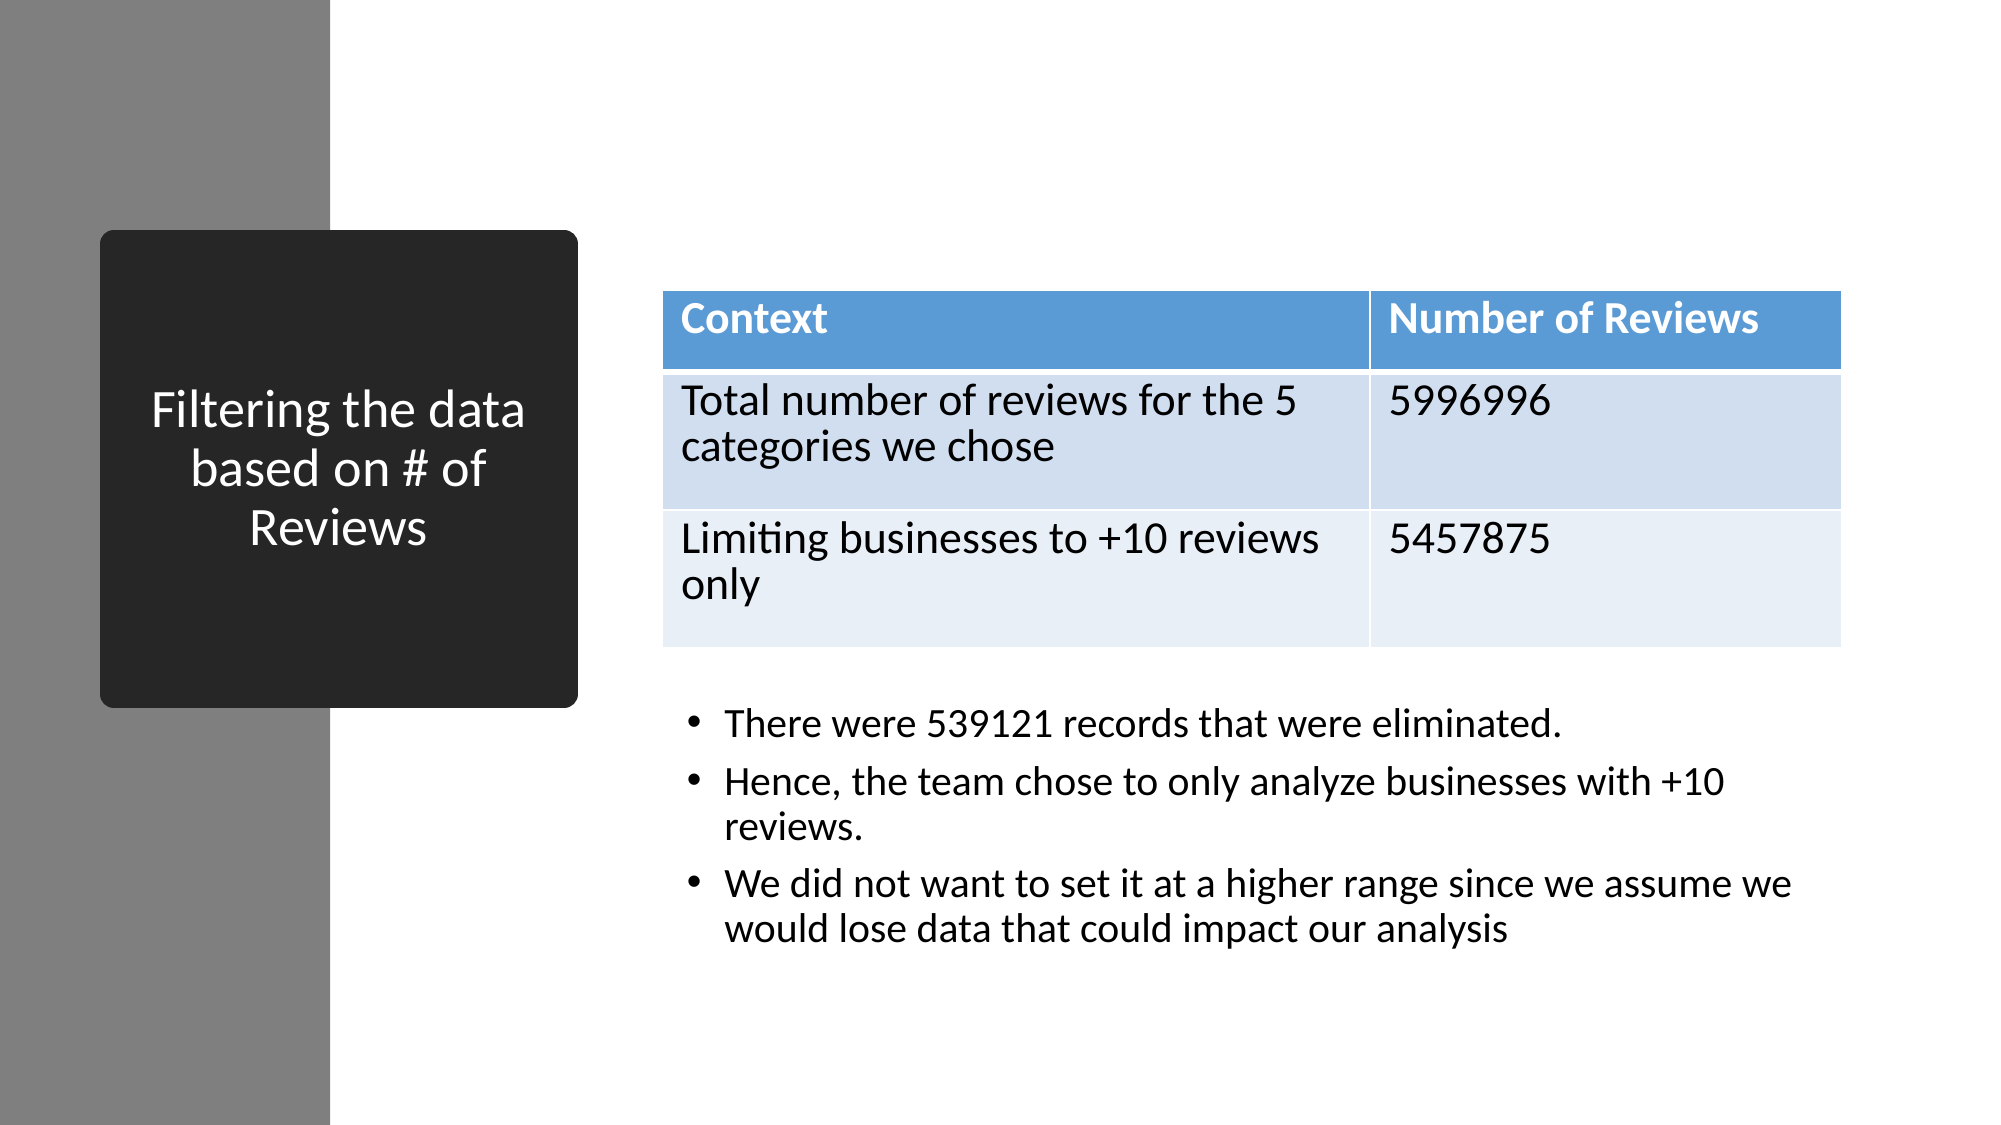

# Filtering the data based on # of Reviews
| Context | Number of Reviews |
| --- | --- |
| Total number of reviews for the 5 categories we chose | 5996996 |
| Limiting businesses to +10 reviews only | 5457875 |
There were 539121 records that were eliminated.
Hence, the team chose to only analyze businesses with +10 reviews.
We did not want to set it at a higher range since we assume we would lose data that could impact our analysis